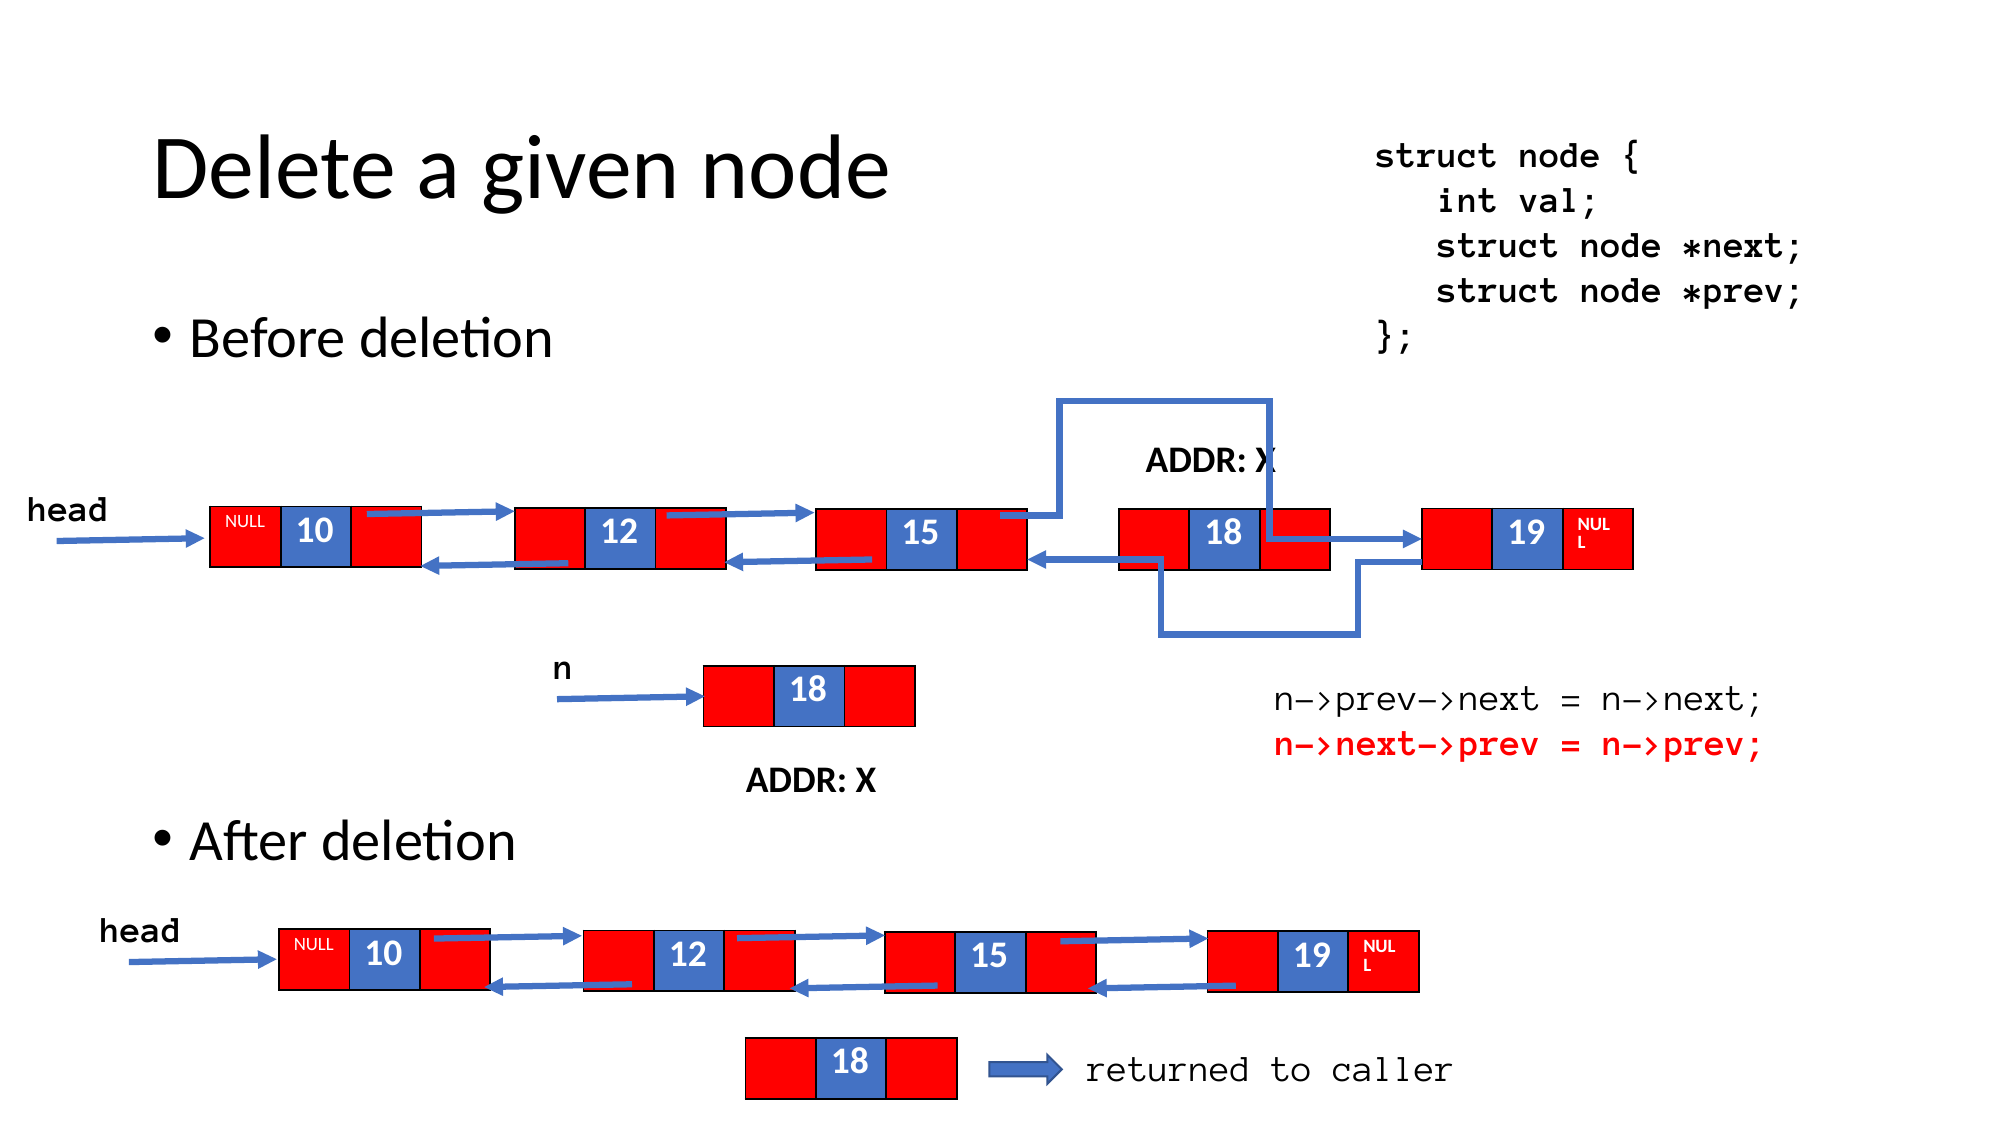

# Delete a given node
struct node {
   int val;
   struct node *next;
   struct node *prev;
};
Before deletion

After deletion
ADDR: X
head
| NULL | 10 |  |
| --- | --- | --- |
|  | 12 |  |
| --- | --- | --- |
|  | 19 | NULL |
| --- | --- | --- |
|  | 18 |  |
| --- | --- | --- |
|  | 15 |  |
| --- | --- | --- |
n
|  | 18 |  |
| --- | --- | --- |
n->prev->next = n->next;
n->next->prev = n->prev;

ADDR: X
head
| NULL | 10 |  |
| --- | --- | --- |
|  | 12 |  |
| --- | --- | --- |
|  | 19 | NULL |
| --- | --- | --- |
|  | 15 |  |
| --- | --- | --- |
returned to caller
|  | 18 |  |
| --- | --- | --- |